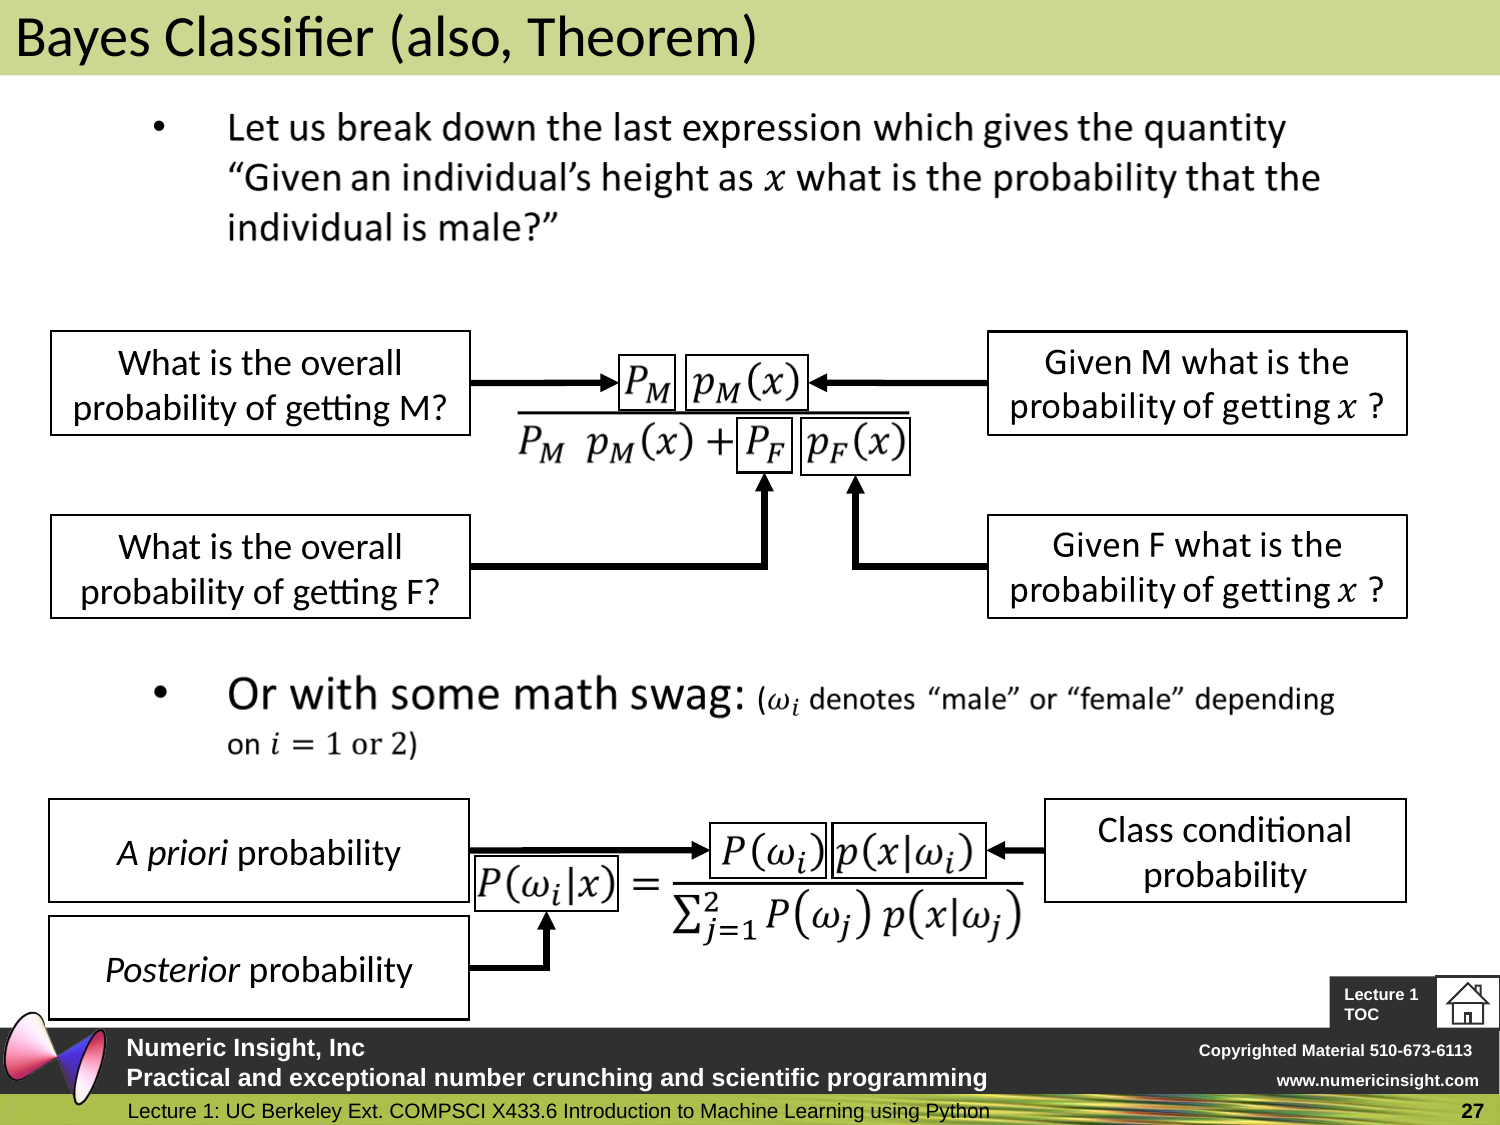

# Bayes Classifier (also, Theorem)

What is the overall probability of getting M?

What is the overall probability of getting F?

A priori probability

Class conditional probability

Posterior probability